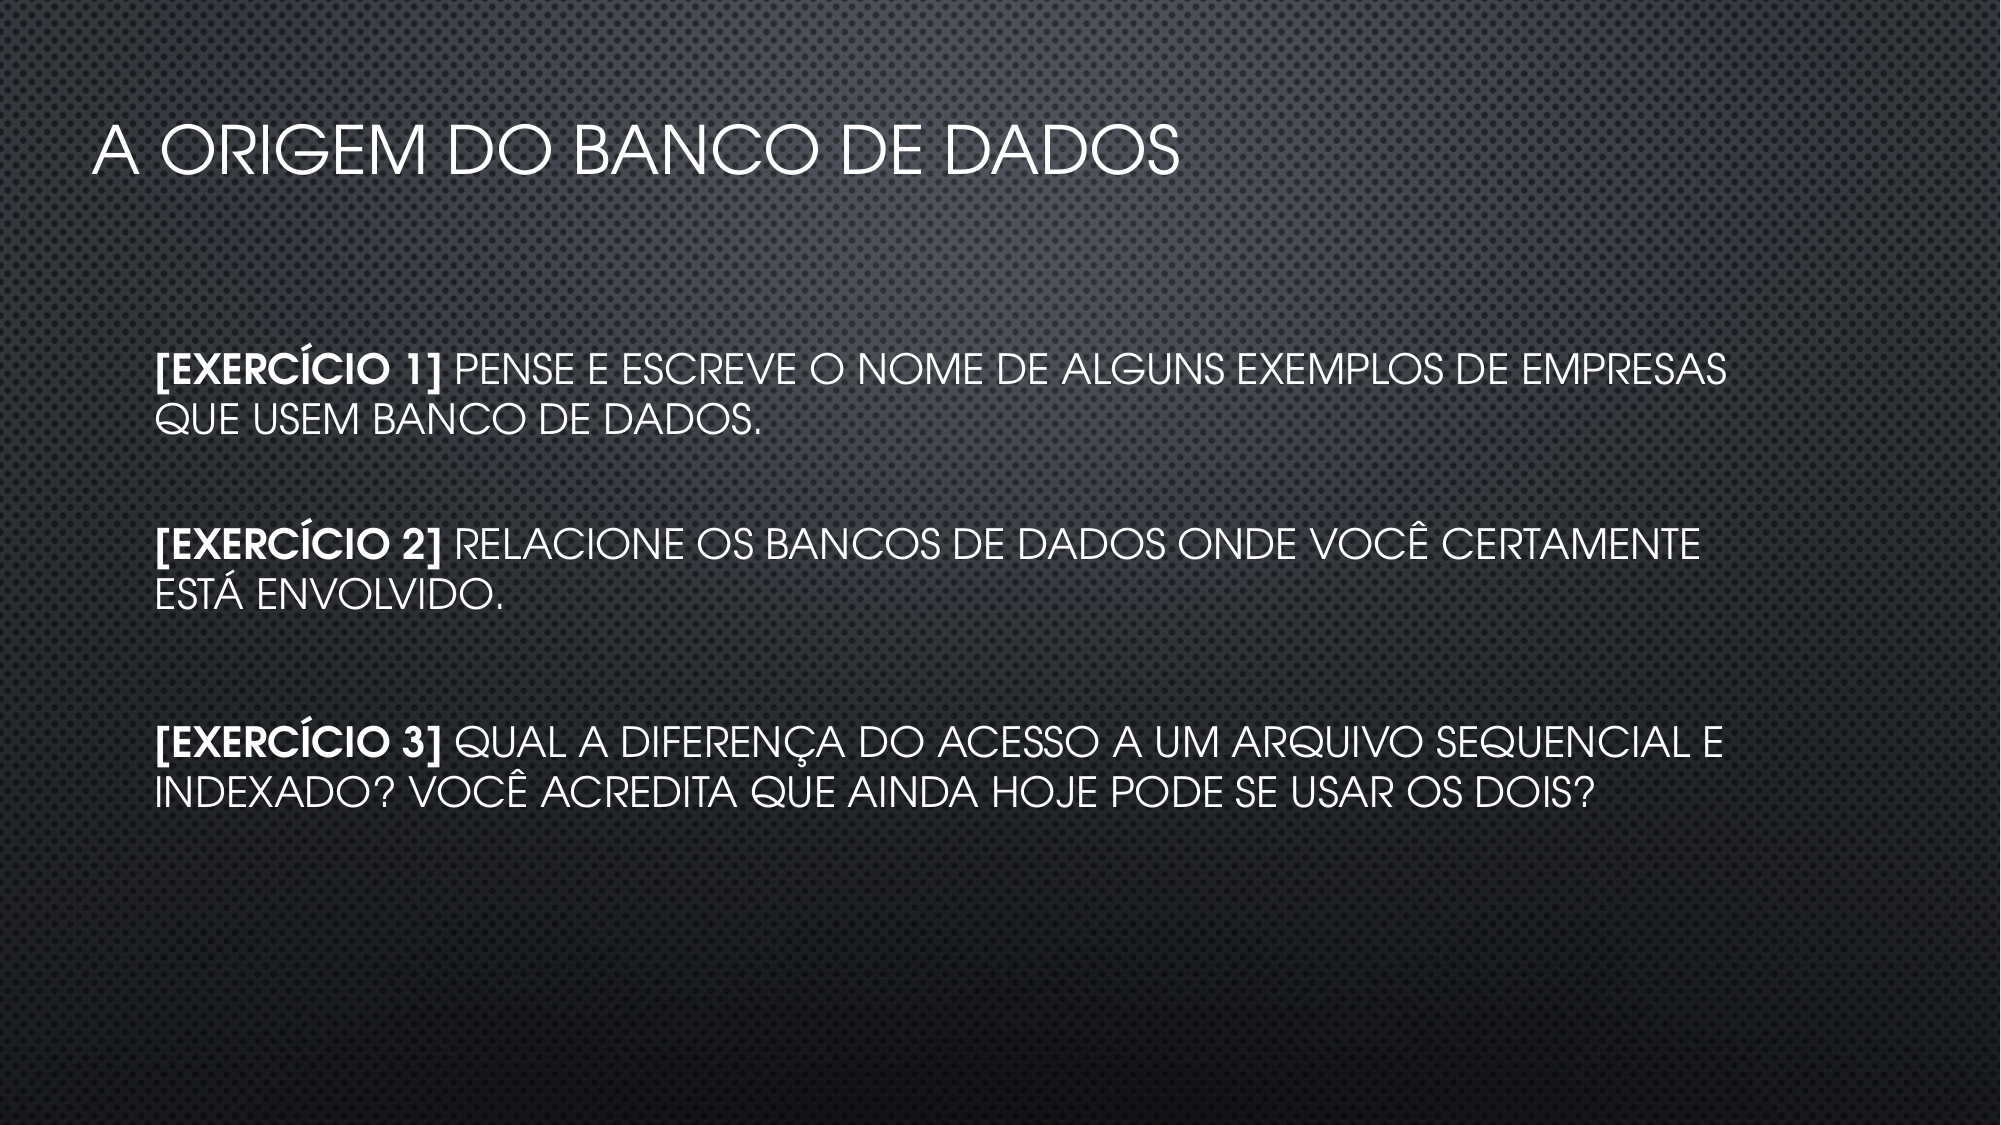

# A origem do Banco de dados
[Exercício 1] Pense e escreve o nome de alguns exemplos de empresas que usem banco de dados.

[Exercício 2] Relacione os Bancos de Dados onde você certamente está envolvido.

[Exercício 3] Qual a diferença do acesso a um arquivo sequencial e indexado? Você acredita que ainda hoje pode se usar os dois?